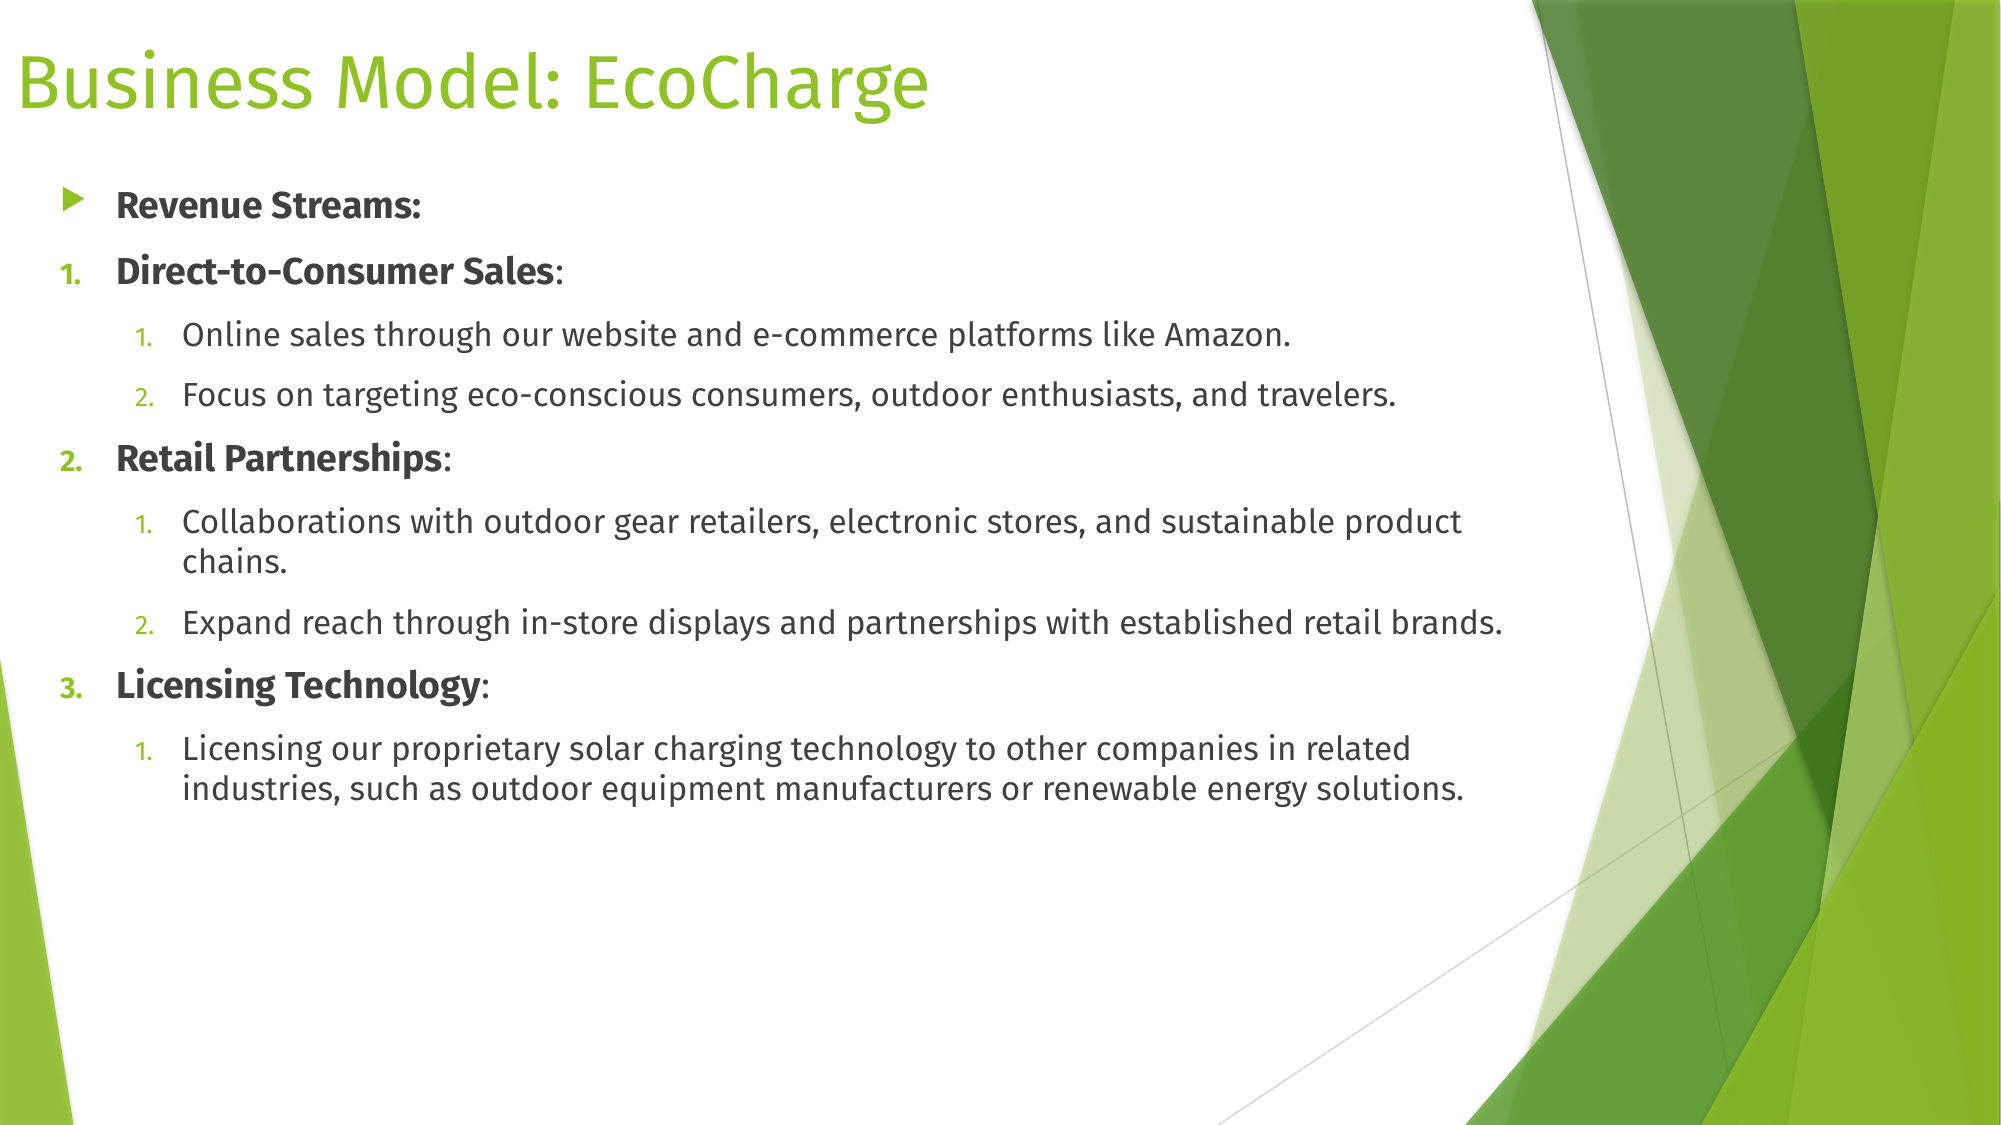

# Business Model: EcoCharge
Revenue Streams:
Direct-to-Consumer Sales:
Online sales through our website and e-commerce platforms like Amazon.
Focus on targeting eco-conscious consumers, outdoor enthusiasts, and travelers.
Retail Partnerships:
Collaborations with outdoor gear retailers, electronic stores, and sustainable product chains.
Expand reach through in-store displays and partnerships with established retail brands.
Licensing Technology:
Licensing our proprietary solar charging technology to other companies in related industries, such as outdoor equipment manufacturers or renewable energy solutions.